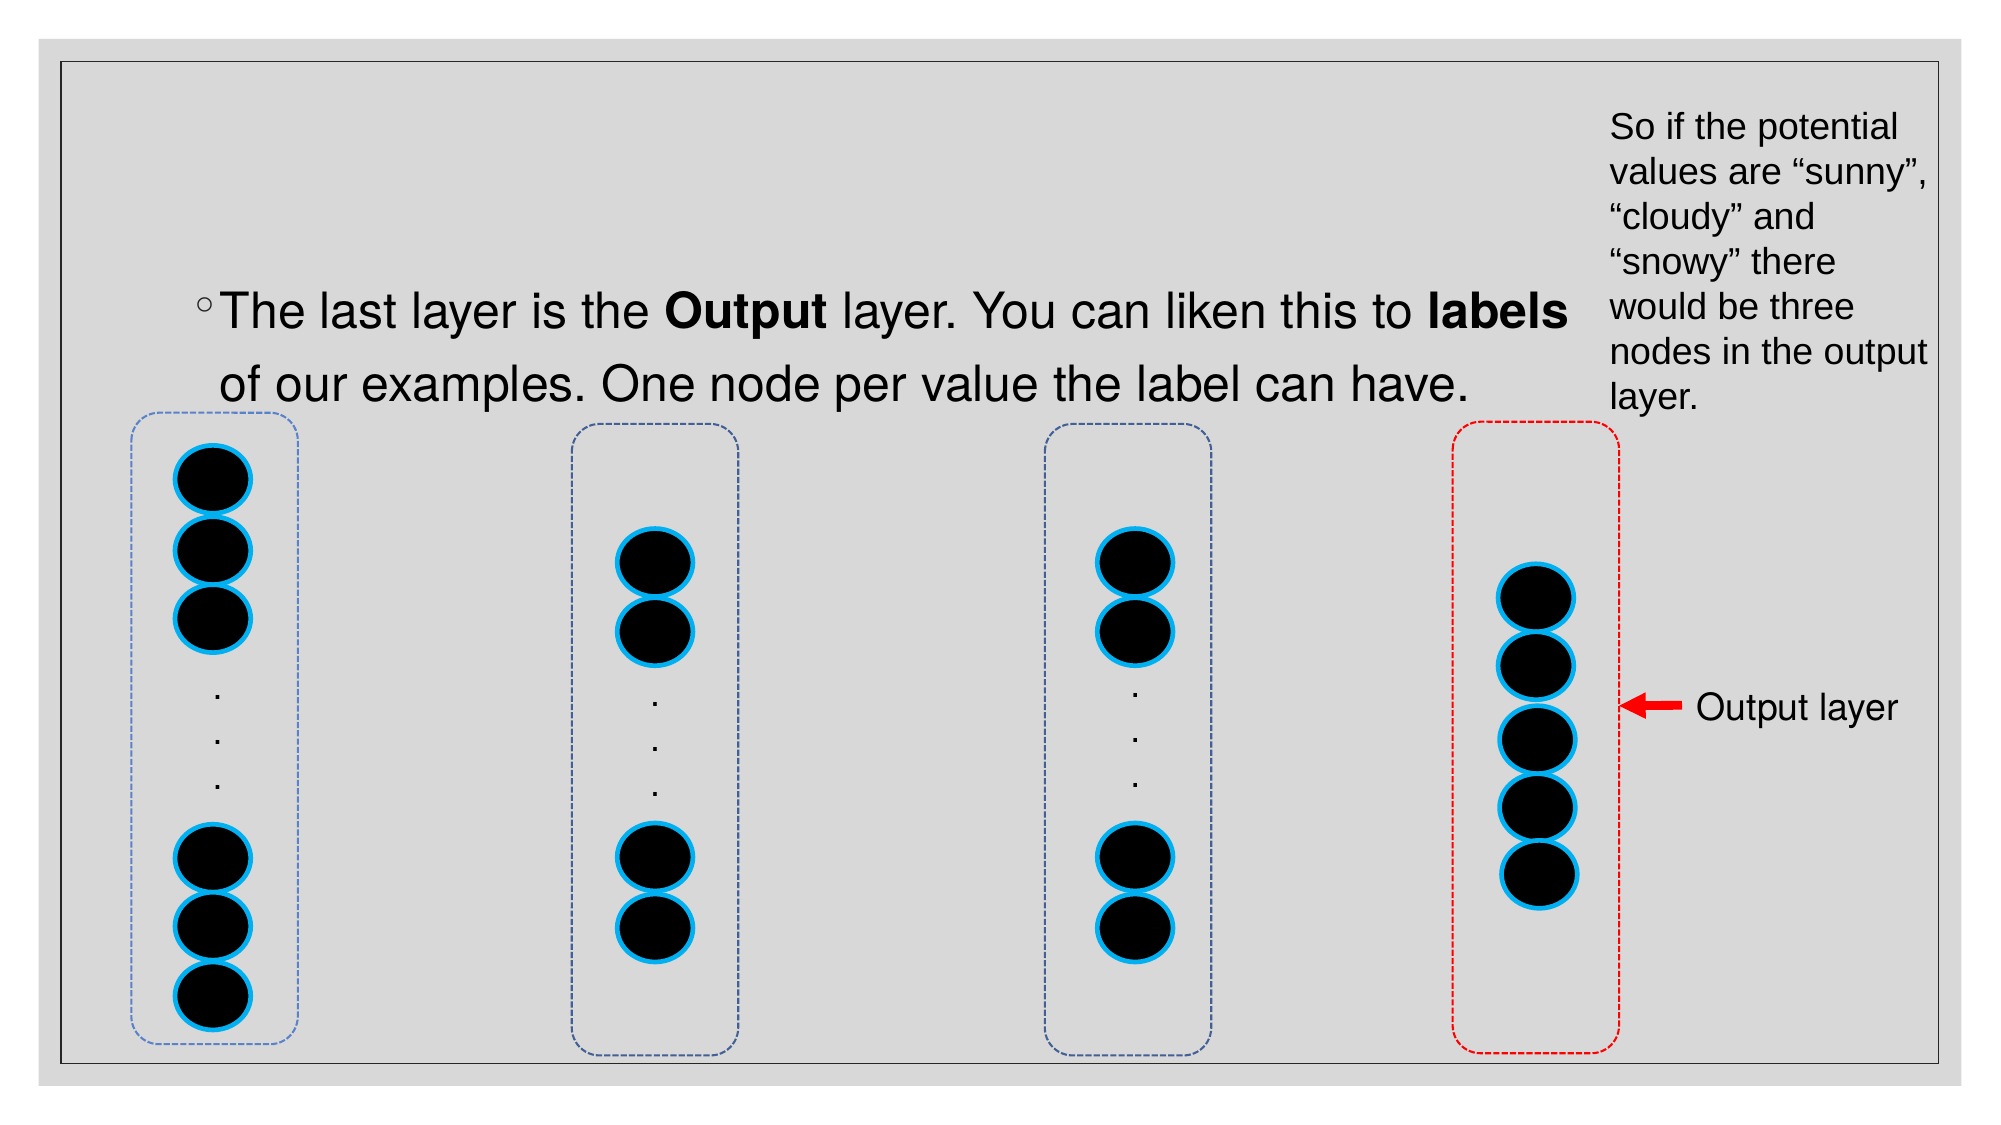

So if the potential values are “sunny”, “cloudy” and “snowy” there would be three nodes in the output layer.
The last layer is the Output layer. You can liken this to labels of our examples. One node per value the label can have.

.
.
.

.
.
.

.
.
.

Output layer